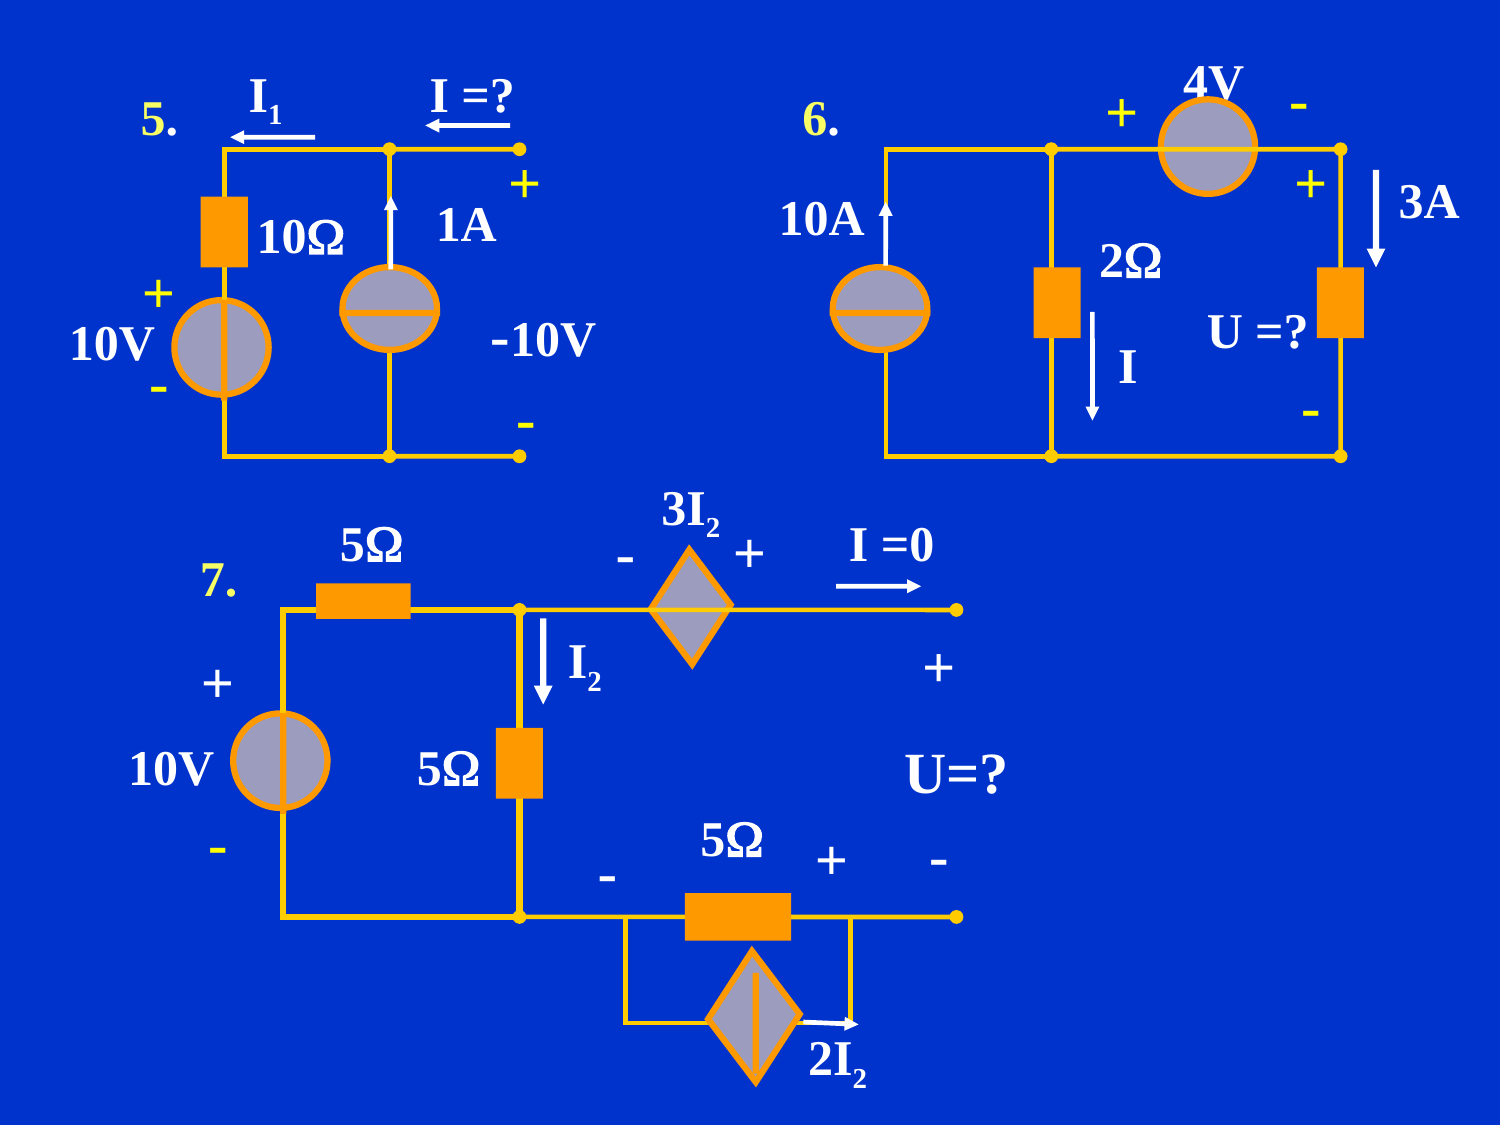

4V
-
+
6.

+

3A

10A

2Ω

U =?
-

I =?
5.

+

1A

10Ω
+

-10V

-
-

10V
I1

I
3I2
5Ω
I =0
+
-
7.

 I2

+
+

10V
5Ω

U=?
-
5Ω
-
+
-

2I2